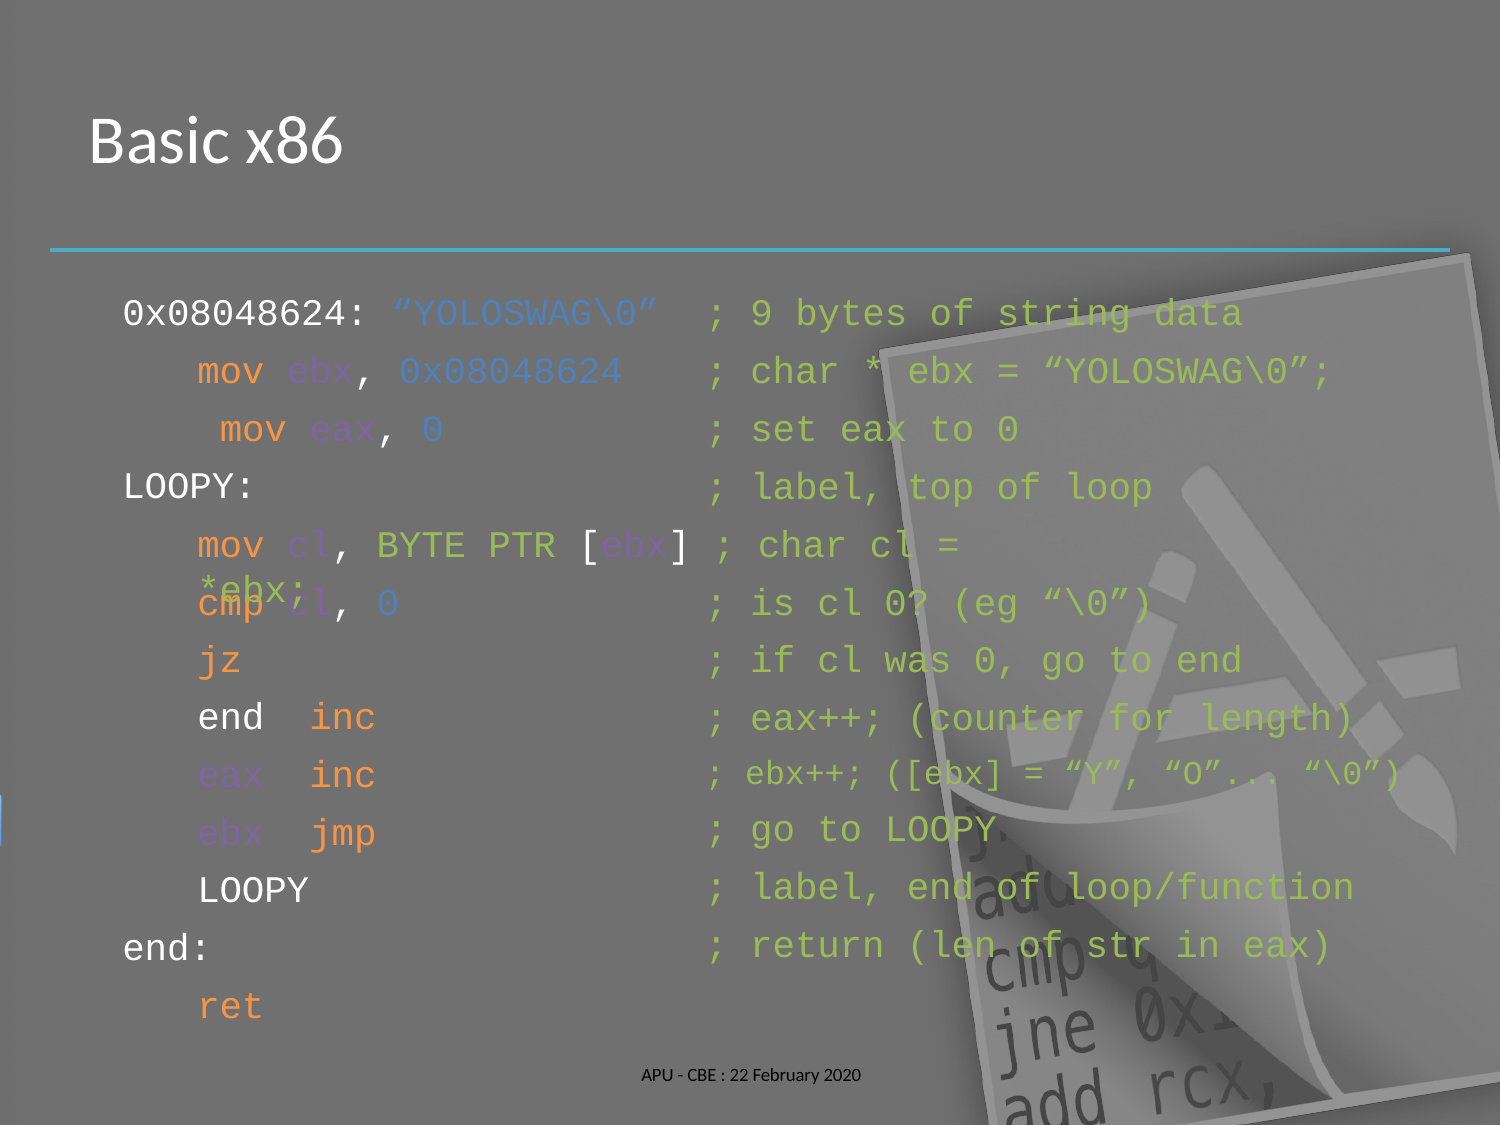

# Basic x86

0x08048624: “YOLOSWAG\0”
mov ebx, 0x08048624  mov eax, 0
LOOPY:
; 9 bytes of string data
; char * ebx = “YOLOSWAG\0”;
; set eax to 0
; label, top of loop
mov cl, BYTE PTR [ebx] ; char cl = *ebx;
; is cl 0? (eg “\0”)
; if cl was 0, go to end
; eax++; (counter for length)
; ebx++; ([ebx] = “Y”, “O”... “\0”)
; go to LOOPY
; label, end of loop/function
; return (len of str in eax)
cmp cl, 0
jz	end  inc eax  inc ebx  jmp LOOPY
end:
ret
APU - CBE : 22 February 2020